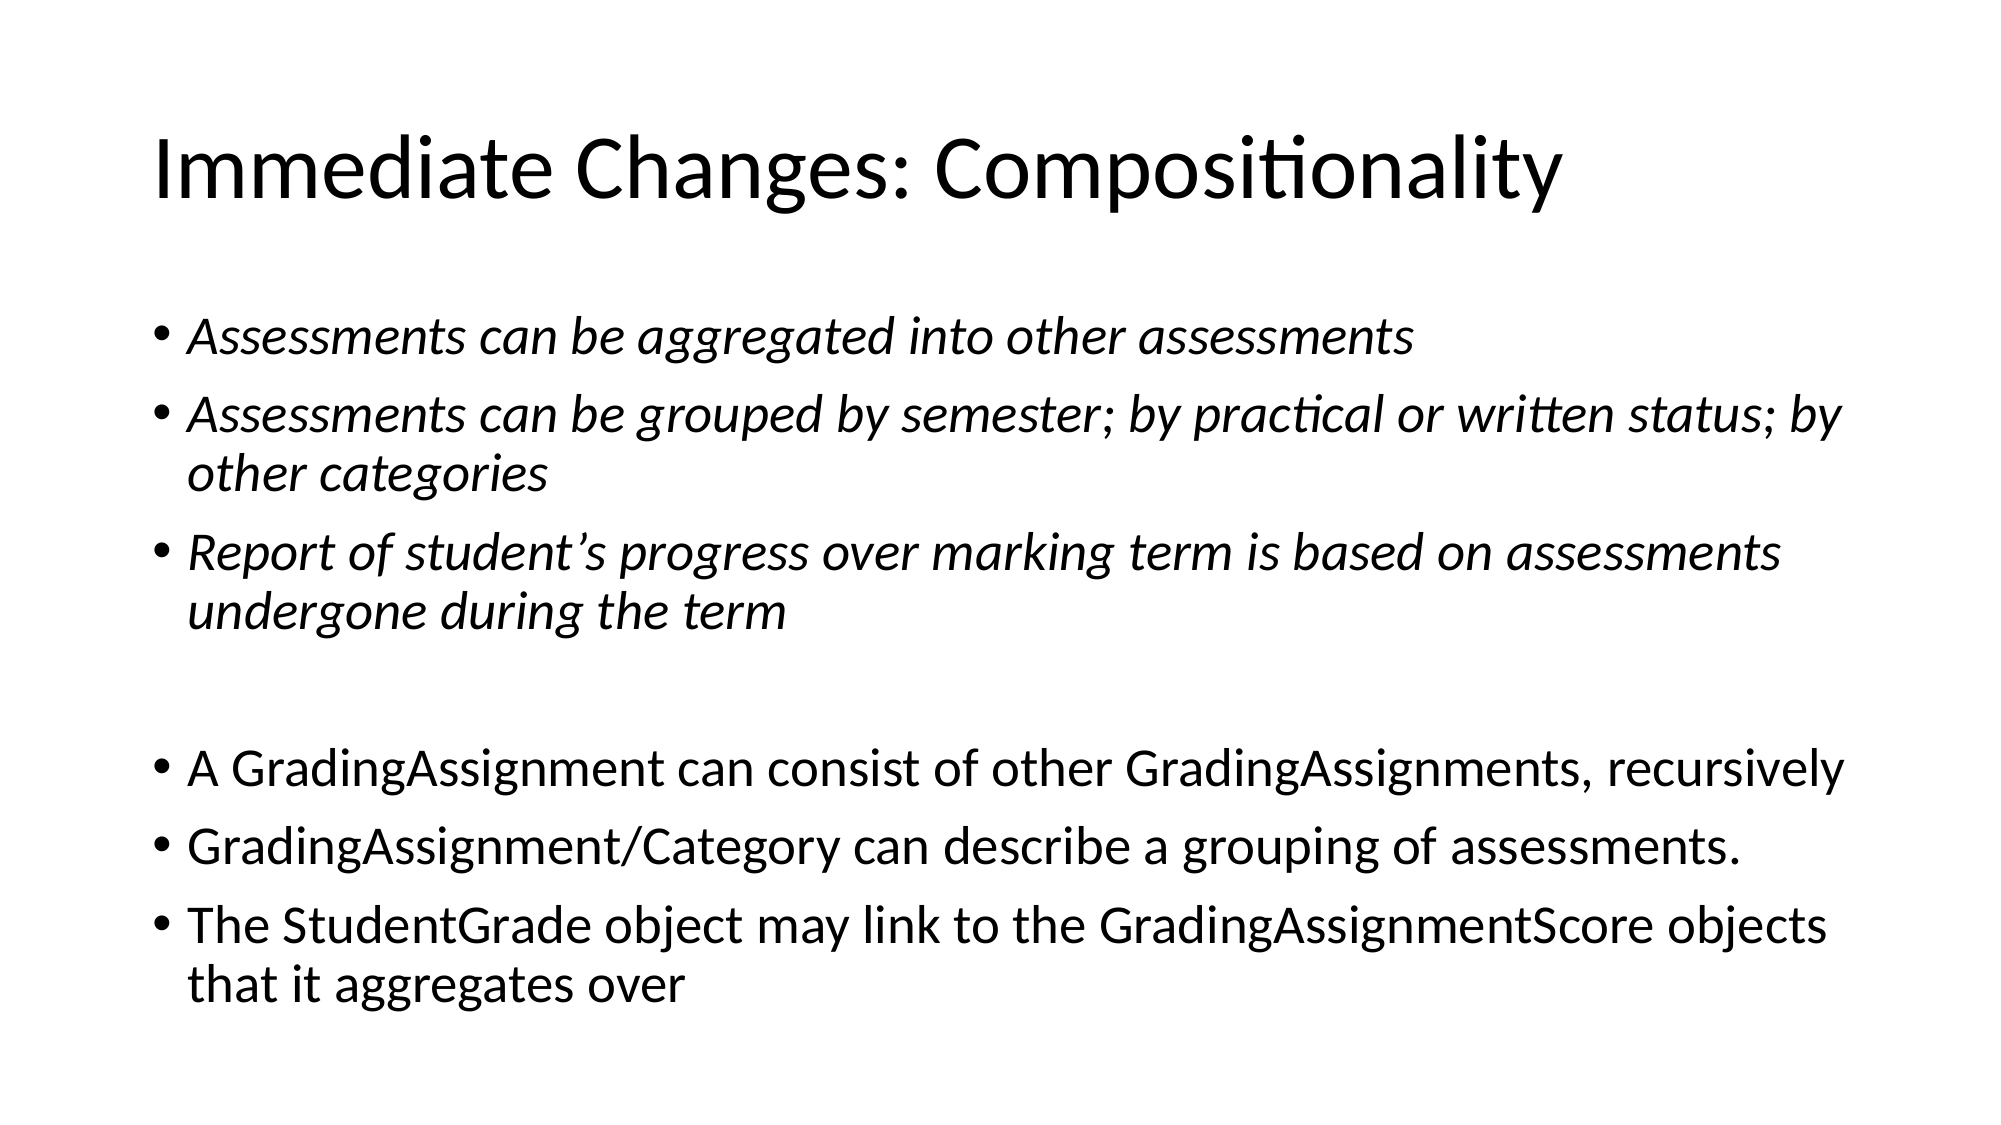

# Immediate Changes: Compositionality
Assessments can be aggregated into other assessments
Assessments can be grouped by semester; by practical or written status; by other categories
Report of student’s progress over marking term is based on assessments undergone during the term

A GradingAssignment can consist of other GradingAssignments, recursively
GradingAssignment/Category can describe a grouping of assessments.
The StudentGrade object may link to the GradingAssignmentScore objects that it aggregates over